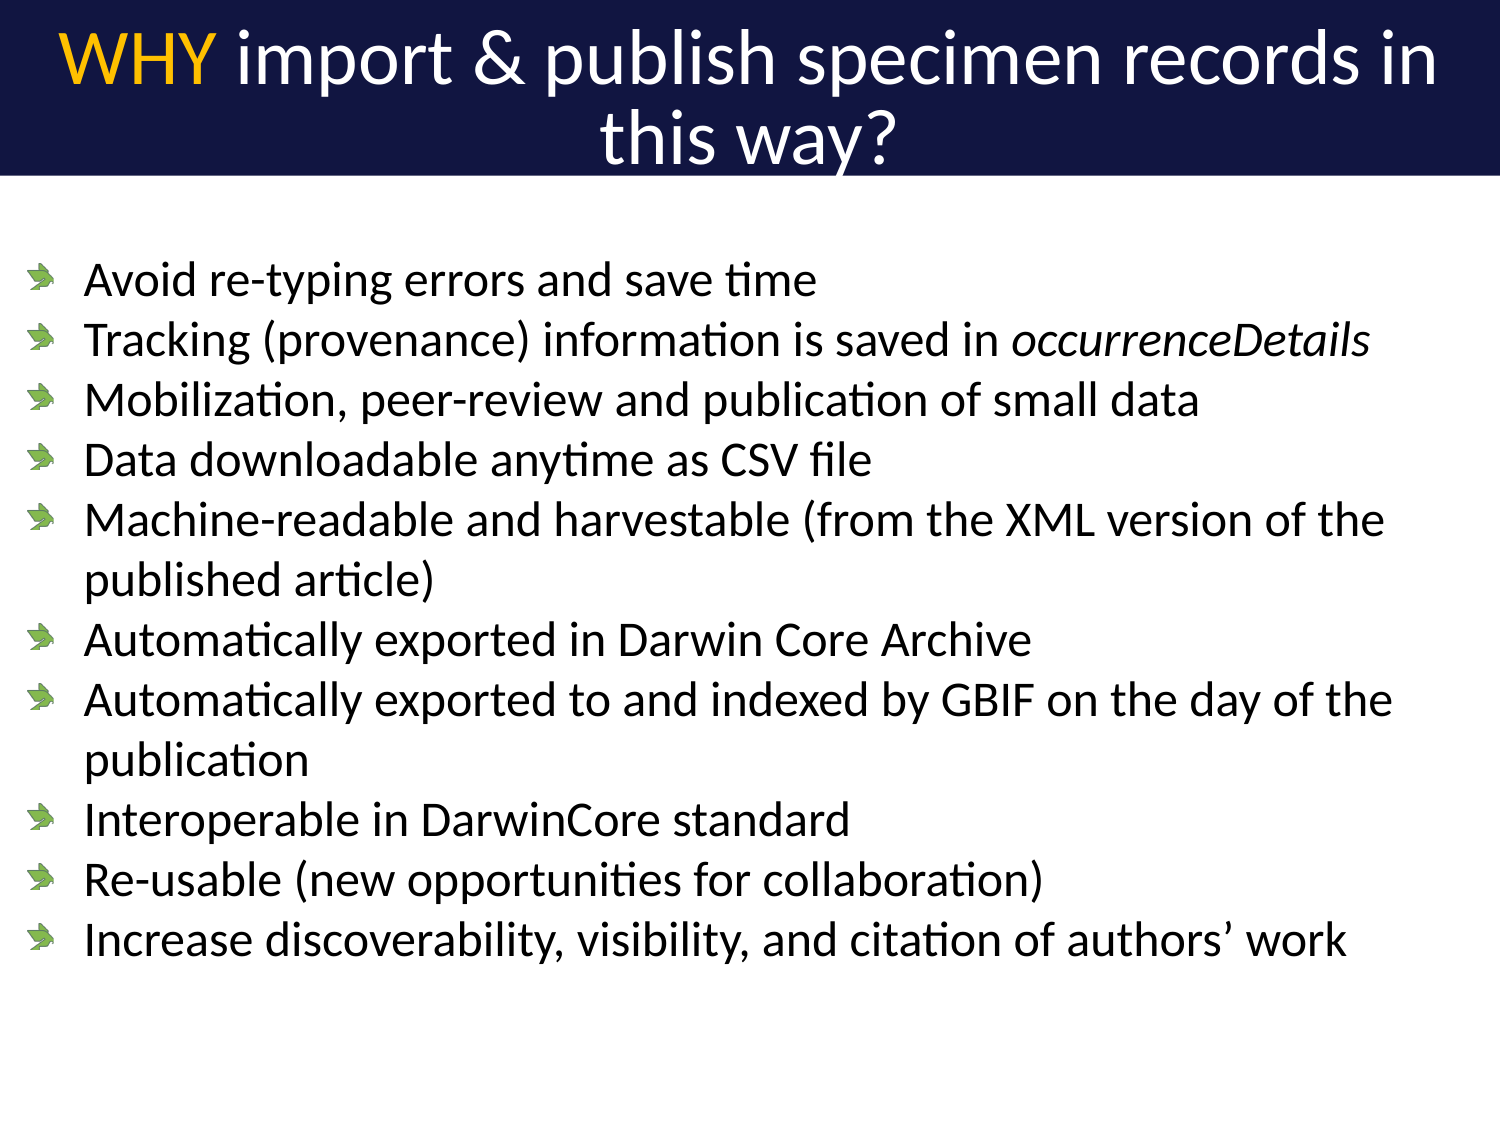

WHY import & publish specimen records in this way?
#
Avoid re-typing errors and save time
Tracking (provenance) information is saved in occurrenceDetails
Mobilization, peer-review and publication of small data
Data downloadable anytime as CSV file
Machine-readable and harvestable (from the XML version of the published article)
Automatically exported in Darwin Core Archive
Automatically exported to and indexed by GBIF on the day of the publication
Interoperable in DarwinCore standard
Re-usable (new opportunities for collaboration)
Increase discoverability, visibility, and citation of authors’ work